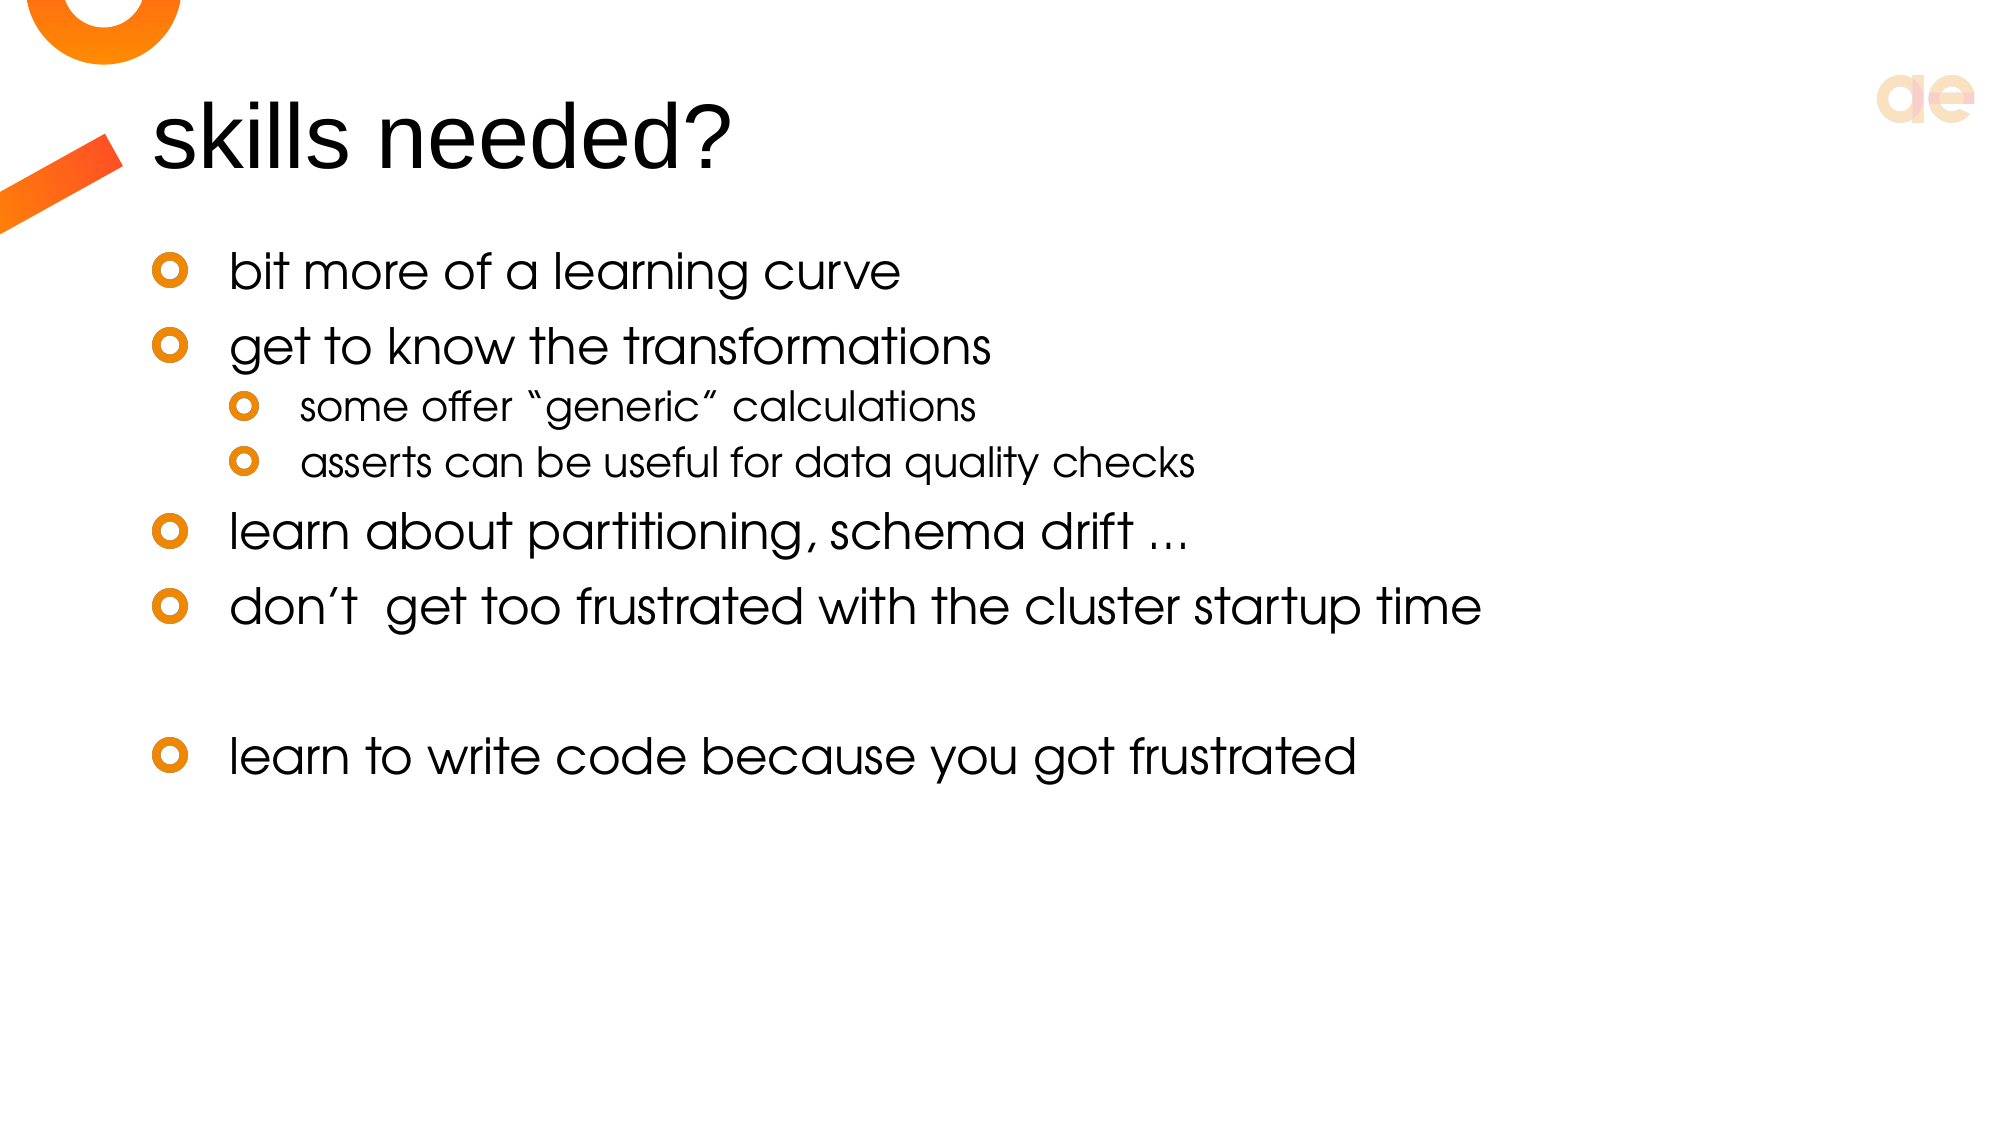

# skills needed?
bit more of a learning curve
get to know the transformations
some offer “generic” calculations
asserts can be useful for data quality checks
learn about partitioning, schema drift …
don’t  get too frustrated with the cluster startup time

learn to write code because you got frustrated